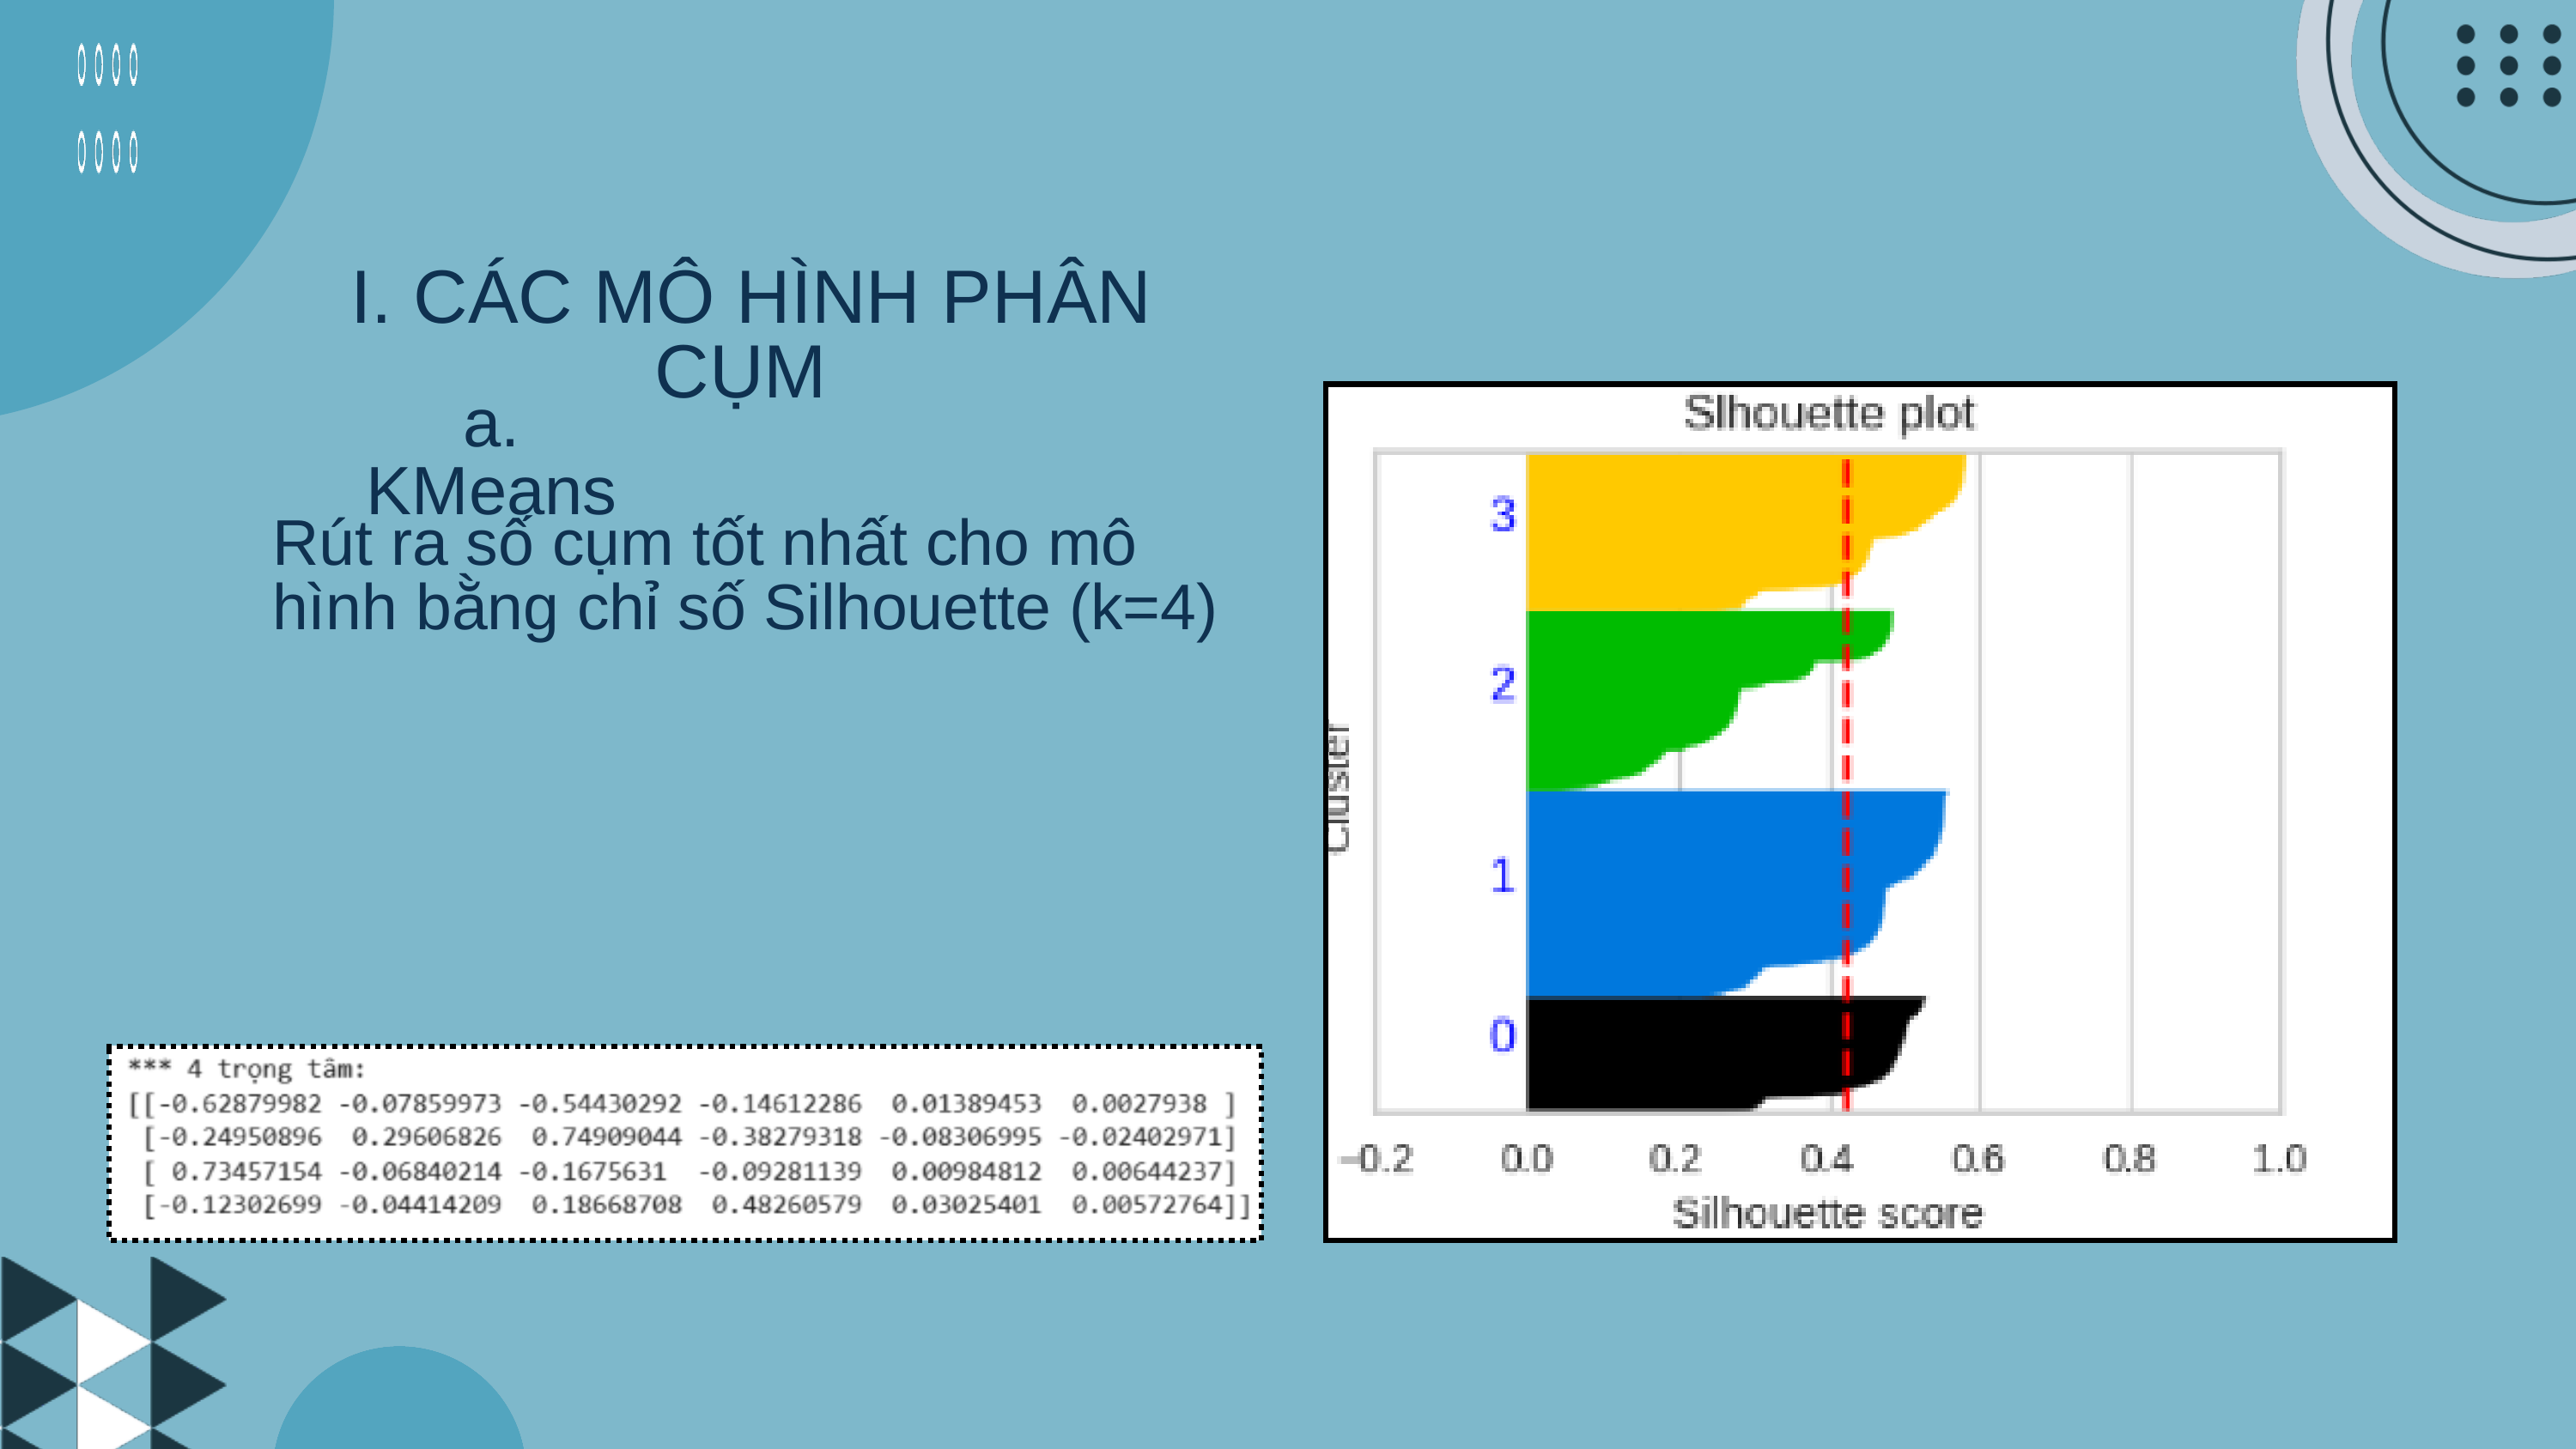

I. CÁC MÔ HÌNH PHÂN CỤM

a. KMeans
Rút ra số cụm tốt nhất cho mô hình bằng chỉ số Silhouette (k=4)